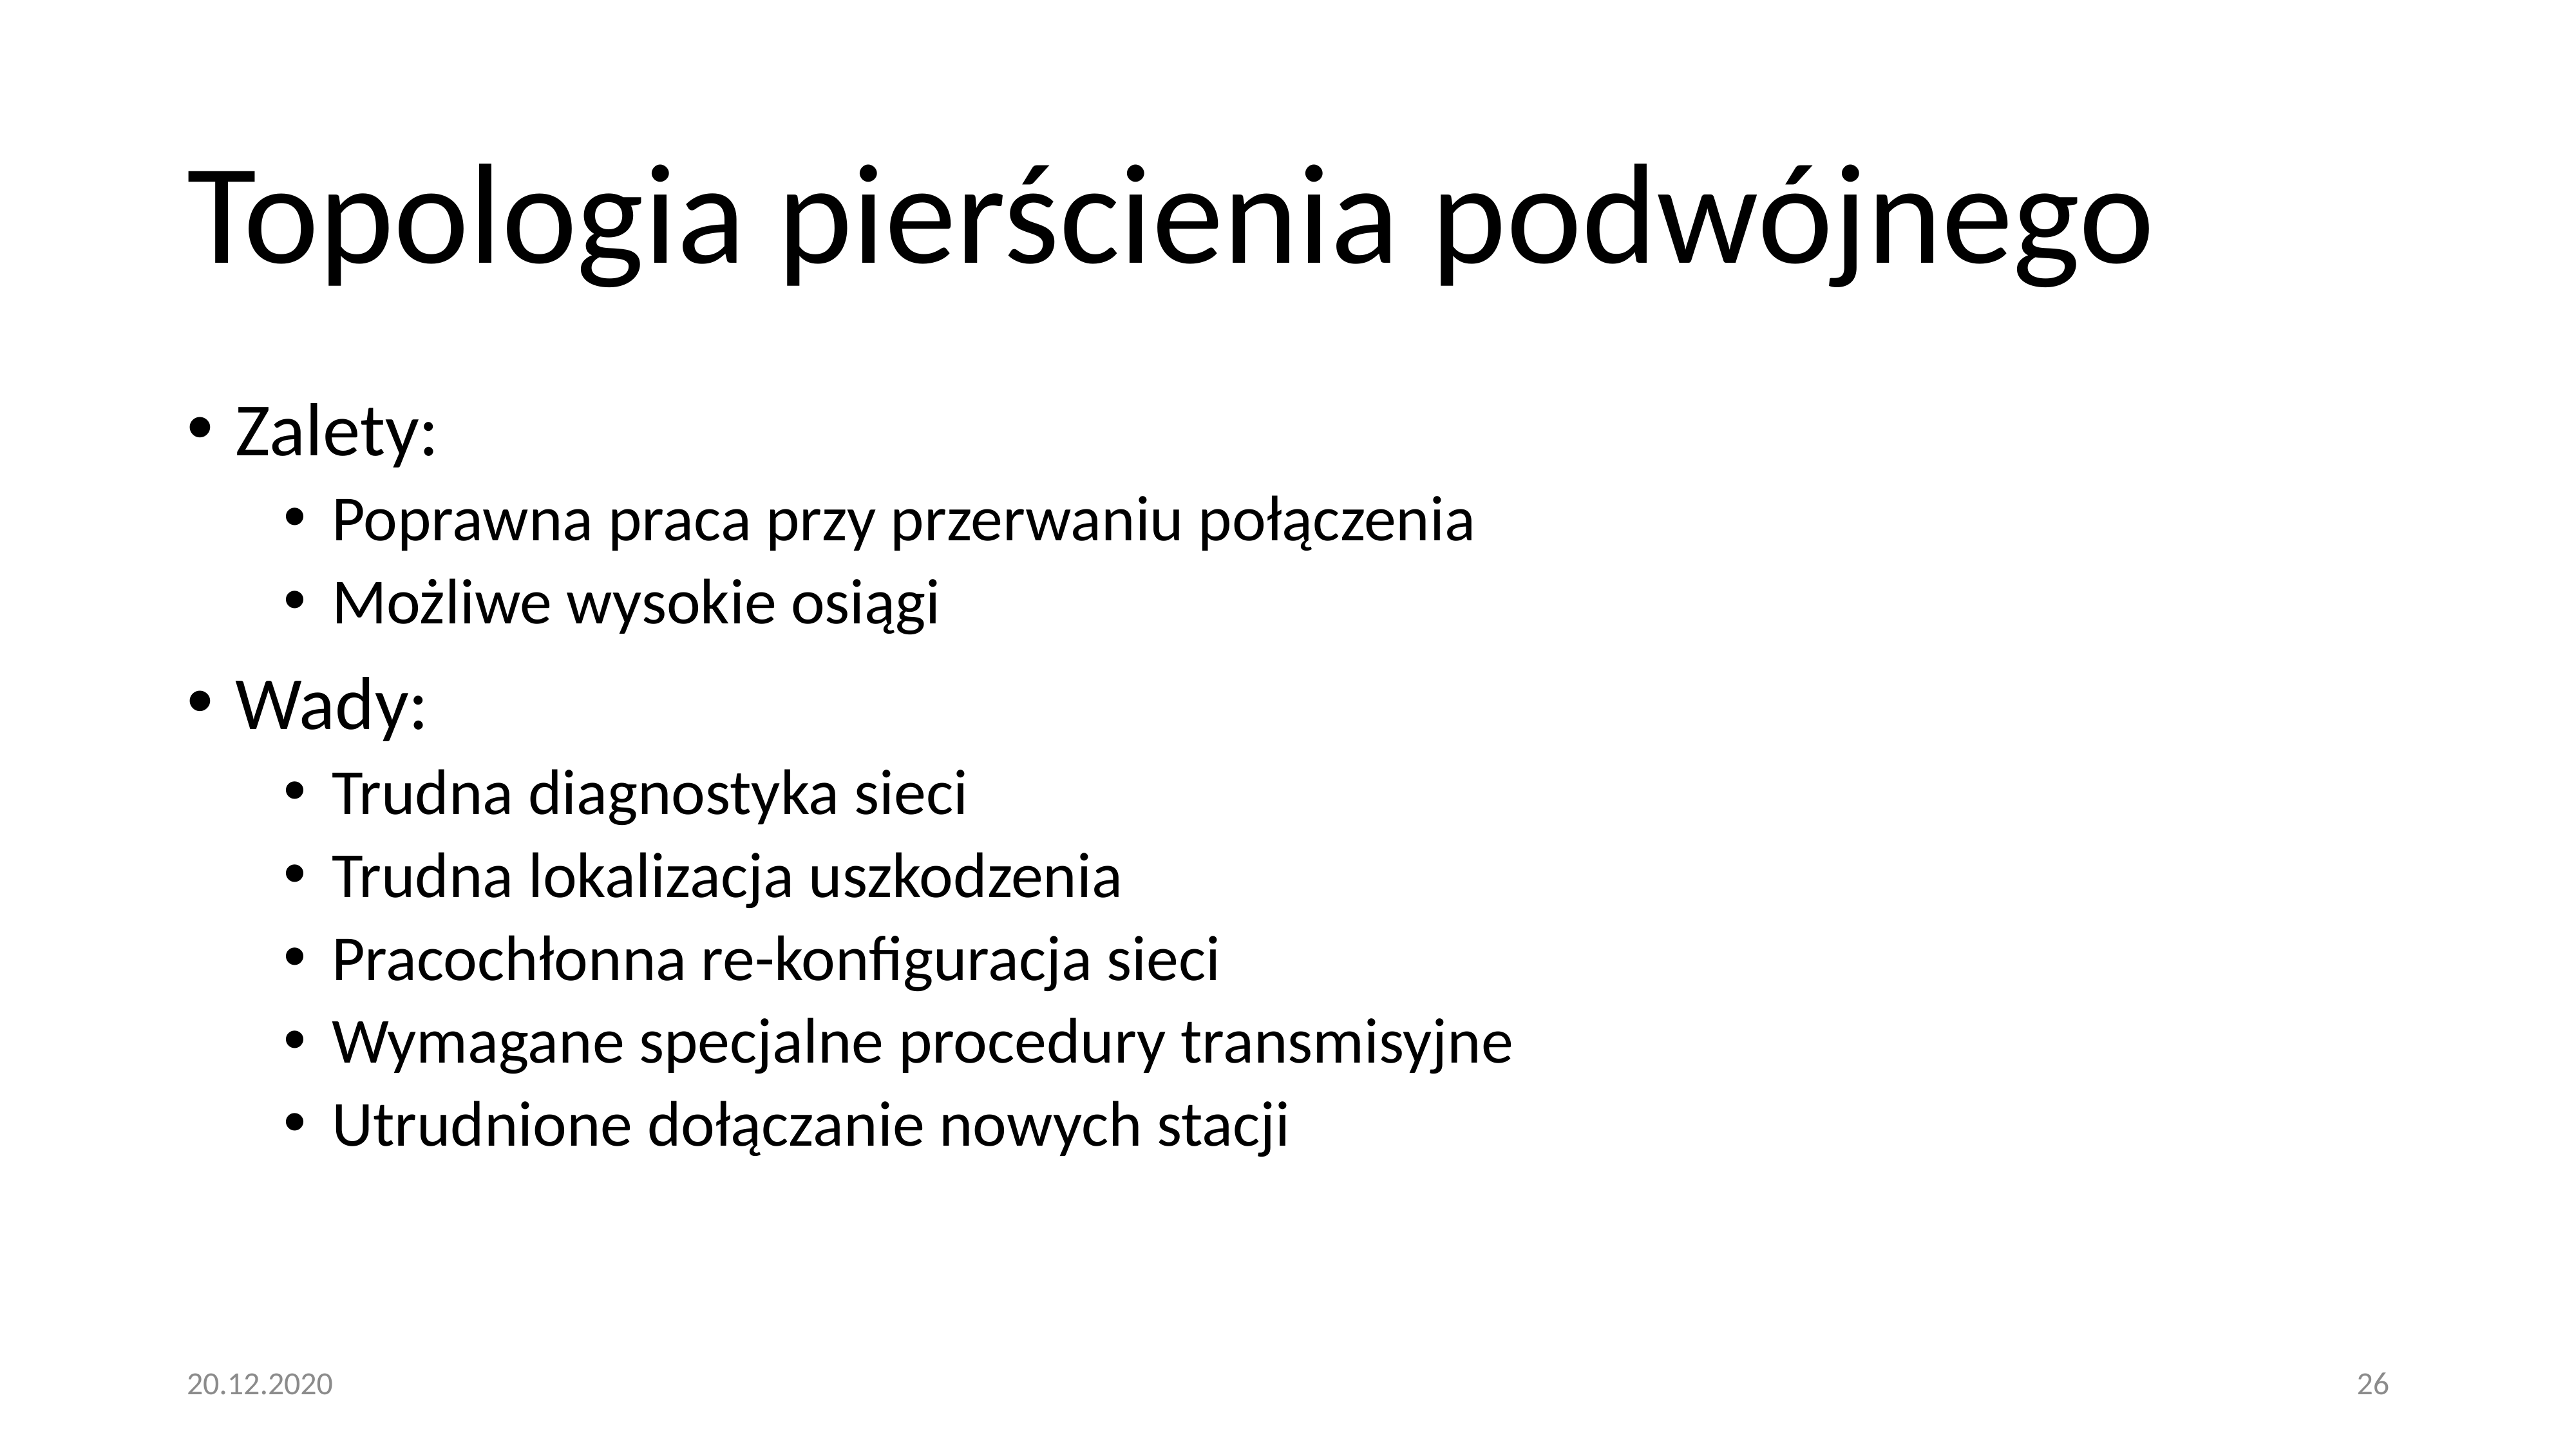

# Topologia pierścienia podwójnego
Zalety:
Poprawna praca przy przerwaniu połączenia
Możliwe wysokie osiągi
Wady:
Trudna diagnostyka sieci
Trudna lokalizacja uszkodzenia
Pracochłonna re-konfiguracja sieci
Wymagane specjalne procedury transmisyjne
Utrudnione dołączanie nowych stacji
20.12.2020
26